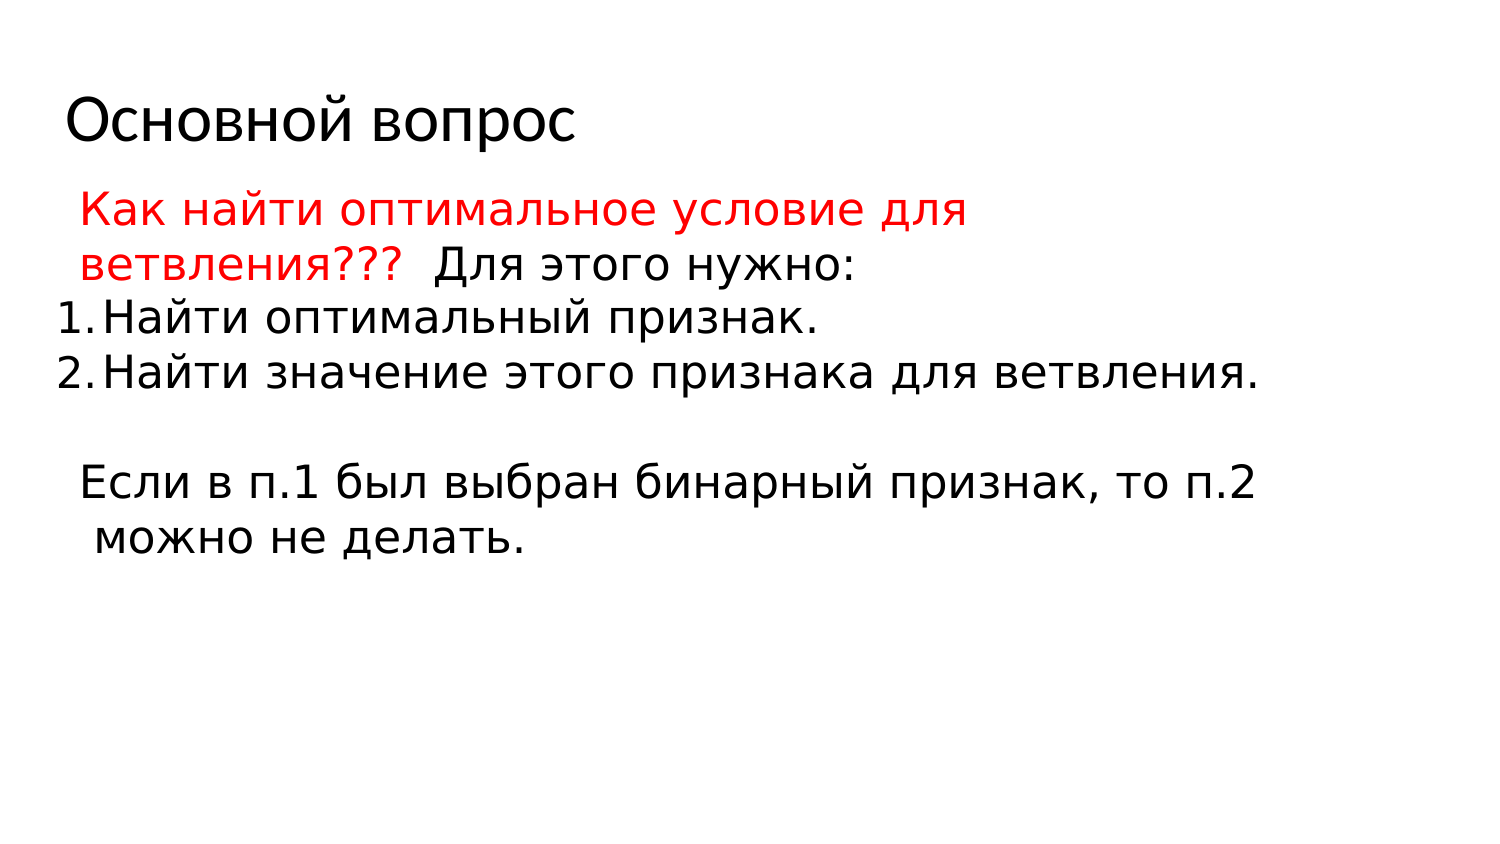

# Основной вопрос
Как найти оптимальное условие для ветвления???  Для этого нужно:
Найти оптимальный признак.
Найти значение этого признака для ветвления.

Если в п.1 был выбран бинарный признак, то п.2  можно не делать.